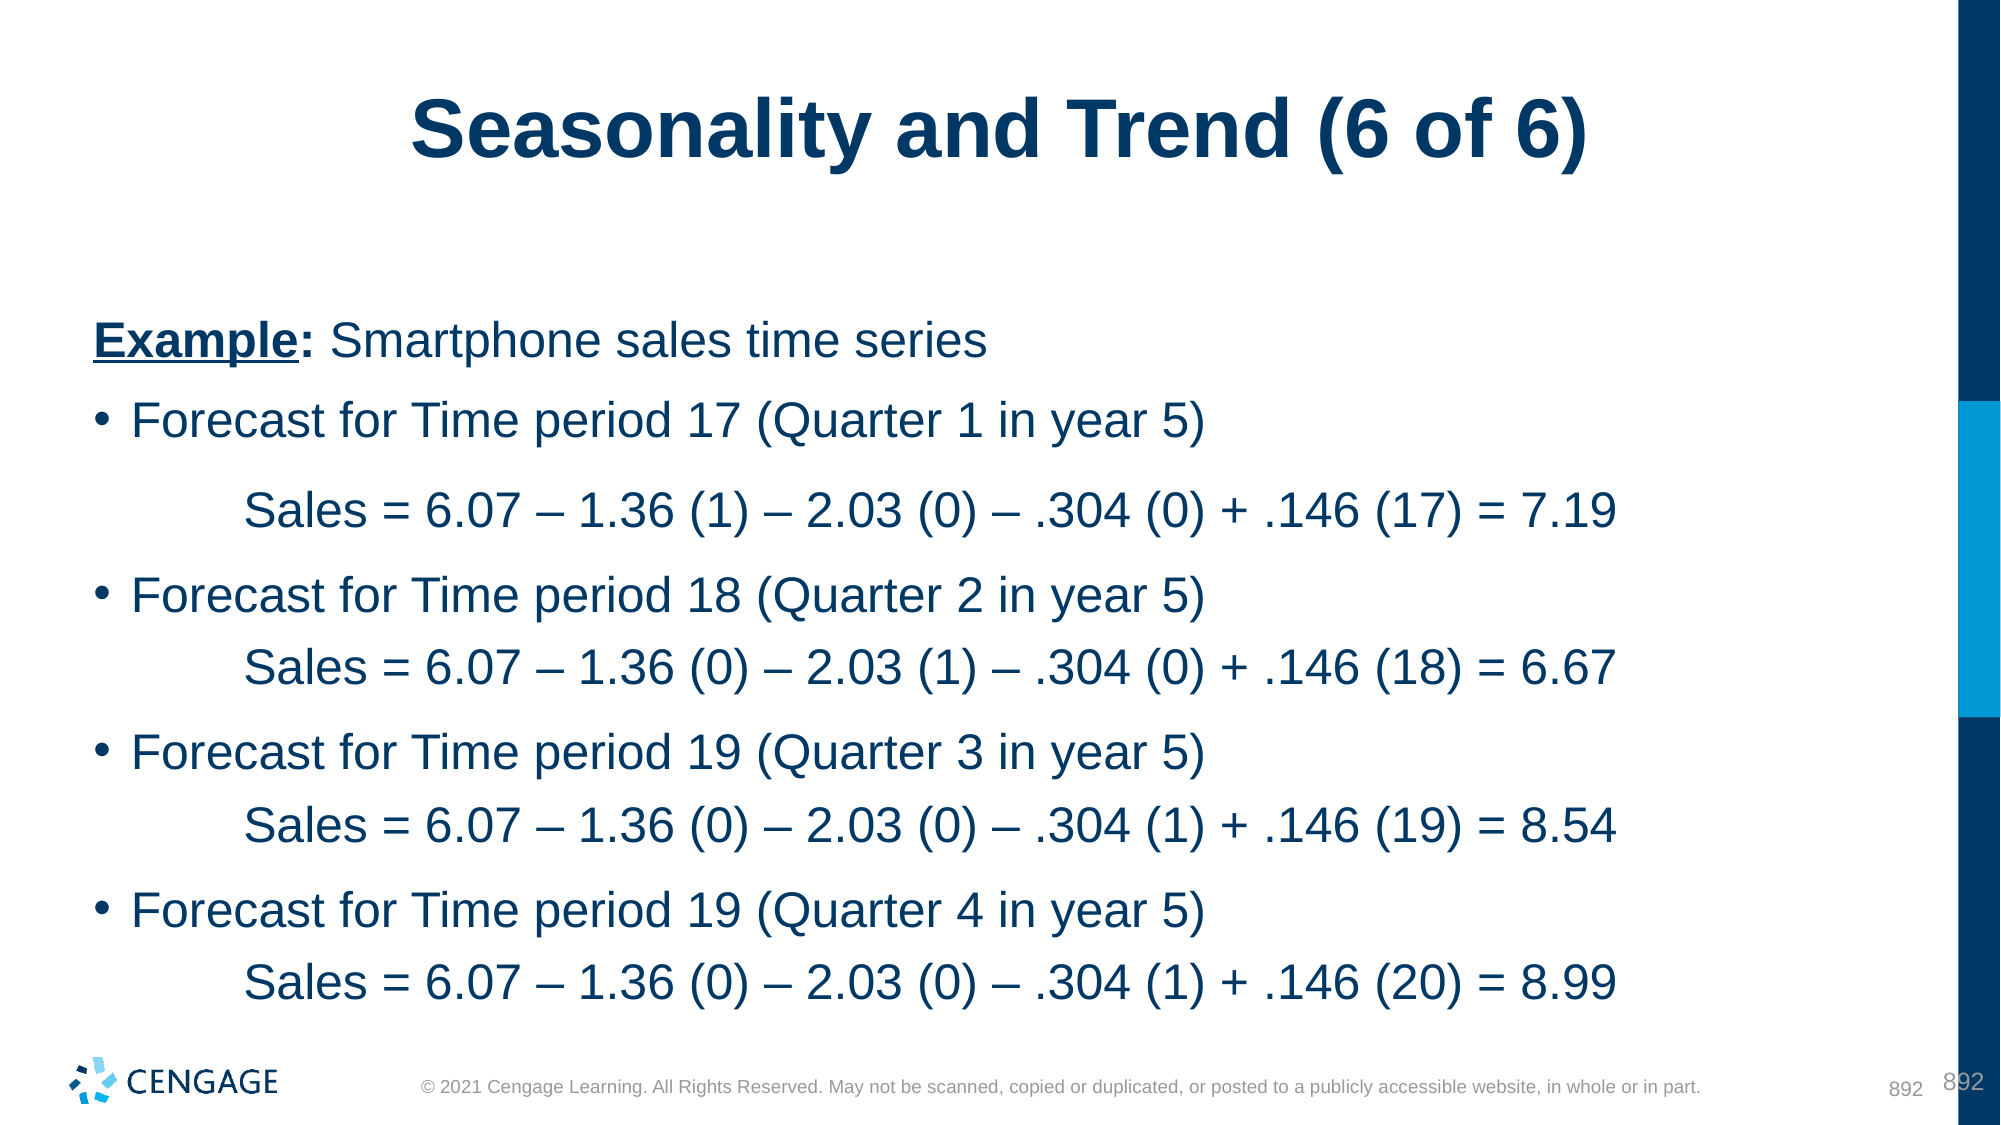

# Seasonality and Trend (6 of 6)
Example: Smartphone sales time series
Forecast for Time period 17 (Quarter 1 in year 5)
Sales = 6.07 – 1.36 (1) – 2.03 (0) – .304 (0) + .146 (17) = 7.19
Forecast for Time period 18 (Quarter 2 in year 5)
	Sales = 6.07 – 1.36 (0) – 2.03 (1) – .304 (0) + .146 (18) = 6.67
Forecast for Time period 19 (Quarter 3 in year 5)
	Sales = 6.07 – 1.36 (0) – 2.03 (0) – .304 (1) + .146 (19) = 8.54
Forecast for Time period 19 (Quarter 4 in year 5)
	Sales = 6.07 – 1.36 (0) – 2.03 (0) – .304 (1) + .146 (20) = 8.99

892